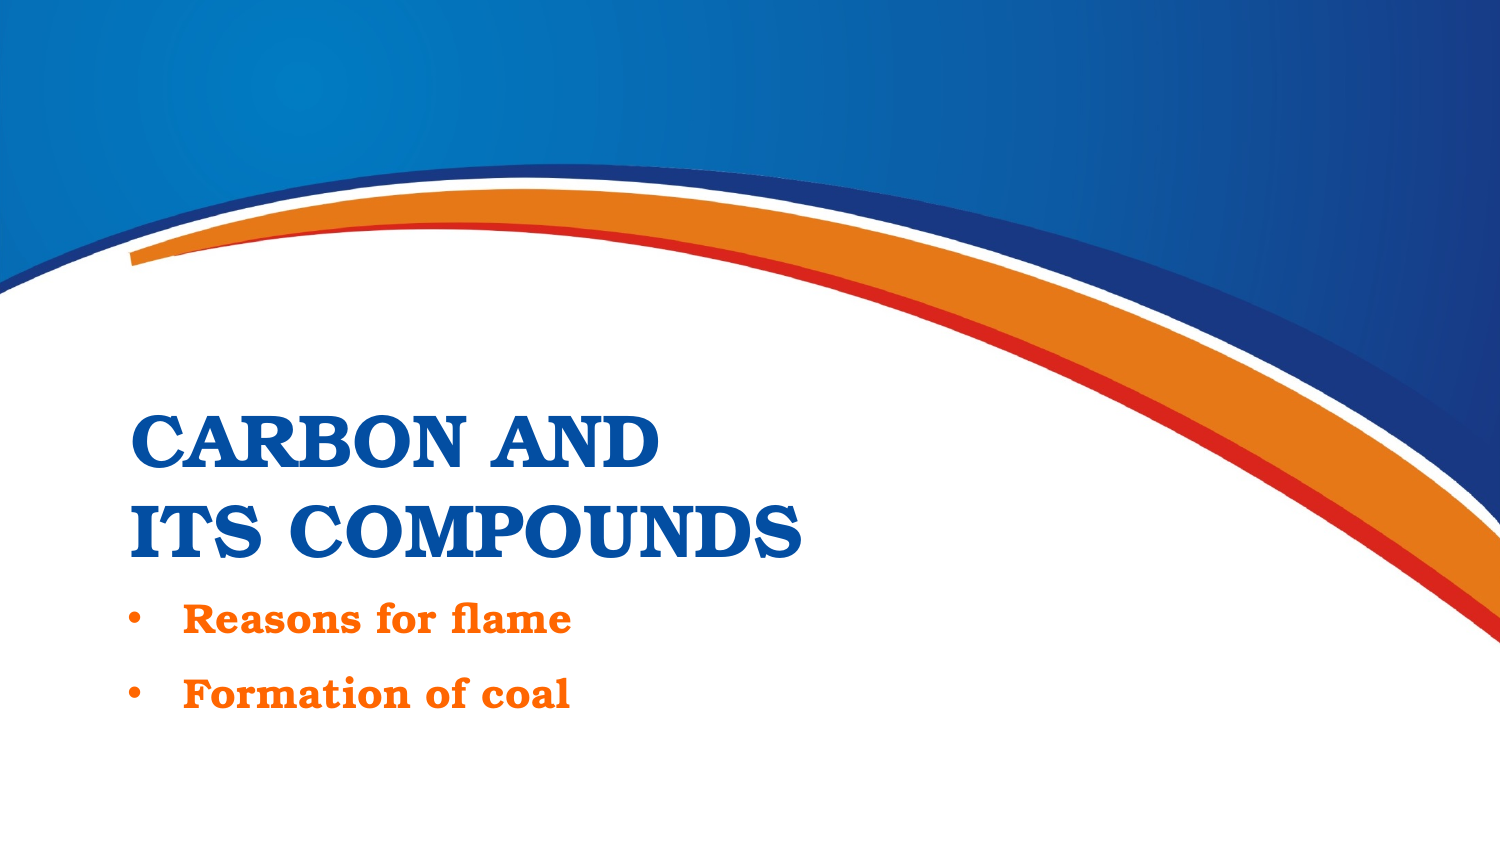

CARBON AND
ITS COMPOUNDS
Reasons for flame
Formation of coal